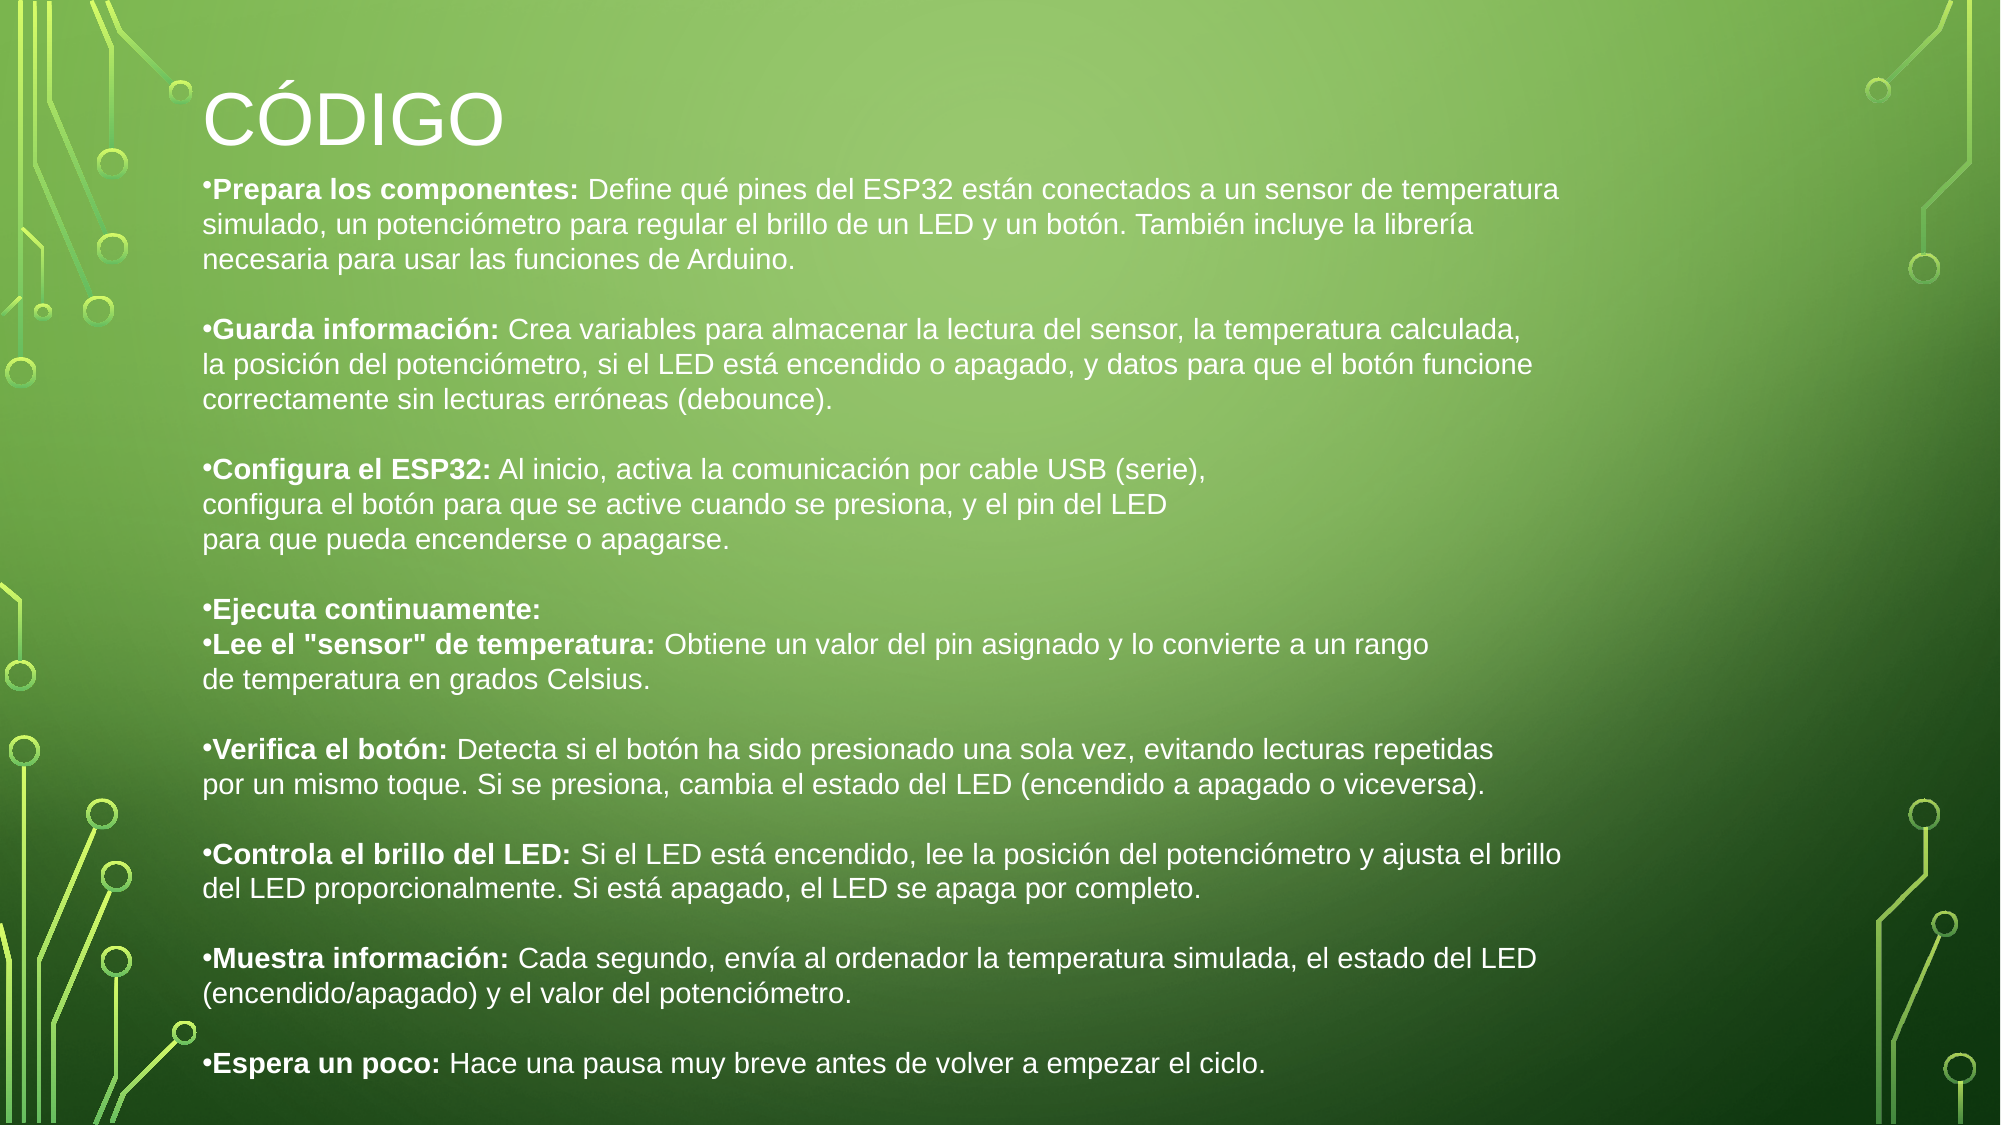

# Código
Prepara los componentes: Define qué pines del ESP32 están conectados a un sensor de temperatura
simulado, un potenciómetro para regular el brillo de un LED y un botón. También incluye la librería
necesaria para usar las funciones de Arduino.

Guarda información: Crea variables para almacenar la lectura del sensor, la temperatura calculada,
la posición del potenciómetro, si el LED está encendido o apagado, y datos para que el botón funcione
correctamente sin lecturas erróneas (debounce).

Configura el ESP32: Al inicio, activa la comunicación por cable USB (serie),
configura el botón para que se active cuando se presiona, y el pin del LED
para que pueda encenderse o apagarse.

Ejecuta continuamente:
Lee el "sensor" de temperatura: Obtiene un valor del pin asignado y lo convierte a un rango
de temperatura en grados Celsius.

Verifica el botón: Detecta si el botón ha sido presionado una sola vez, evitando lecturas repetidas
por un mismo toque. Si se presiona, cambia el estado del LED (encendido a apagado o viceversa).

Controla el brillo del LED: Si el LED está encendido, lee la posición del potenciómetro y ajusta el brillo
del LED proporcionalmente. Si está apagado, el LED se apaga por completo.

Muestra información: Cada segundo, envía al ordenador la temperatura simulada, el estado del LED
(encendido/apagado) y el valor del potenciómetro.

Espera un poco: Hace una pausa muy breve antes de volver a empezar el ciclo.